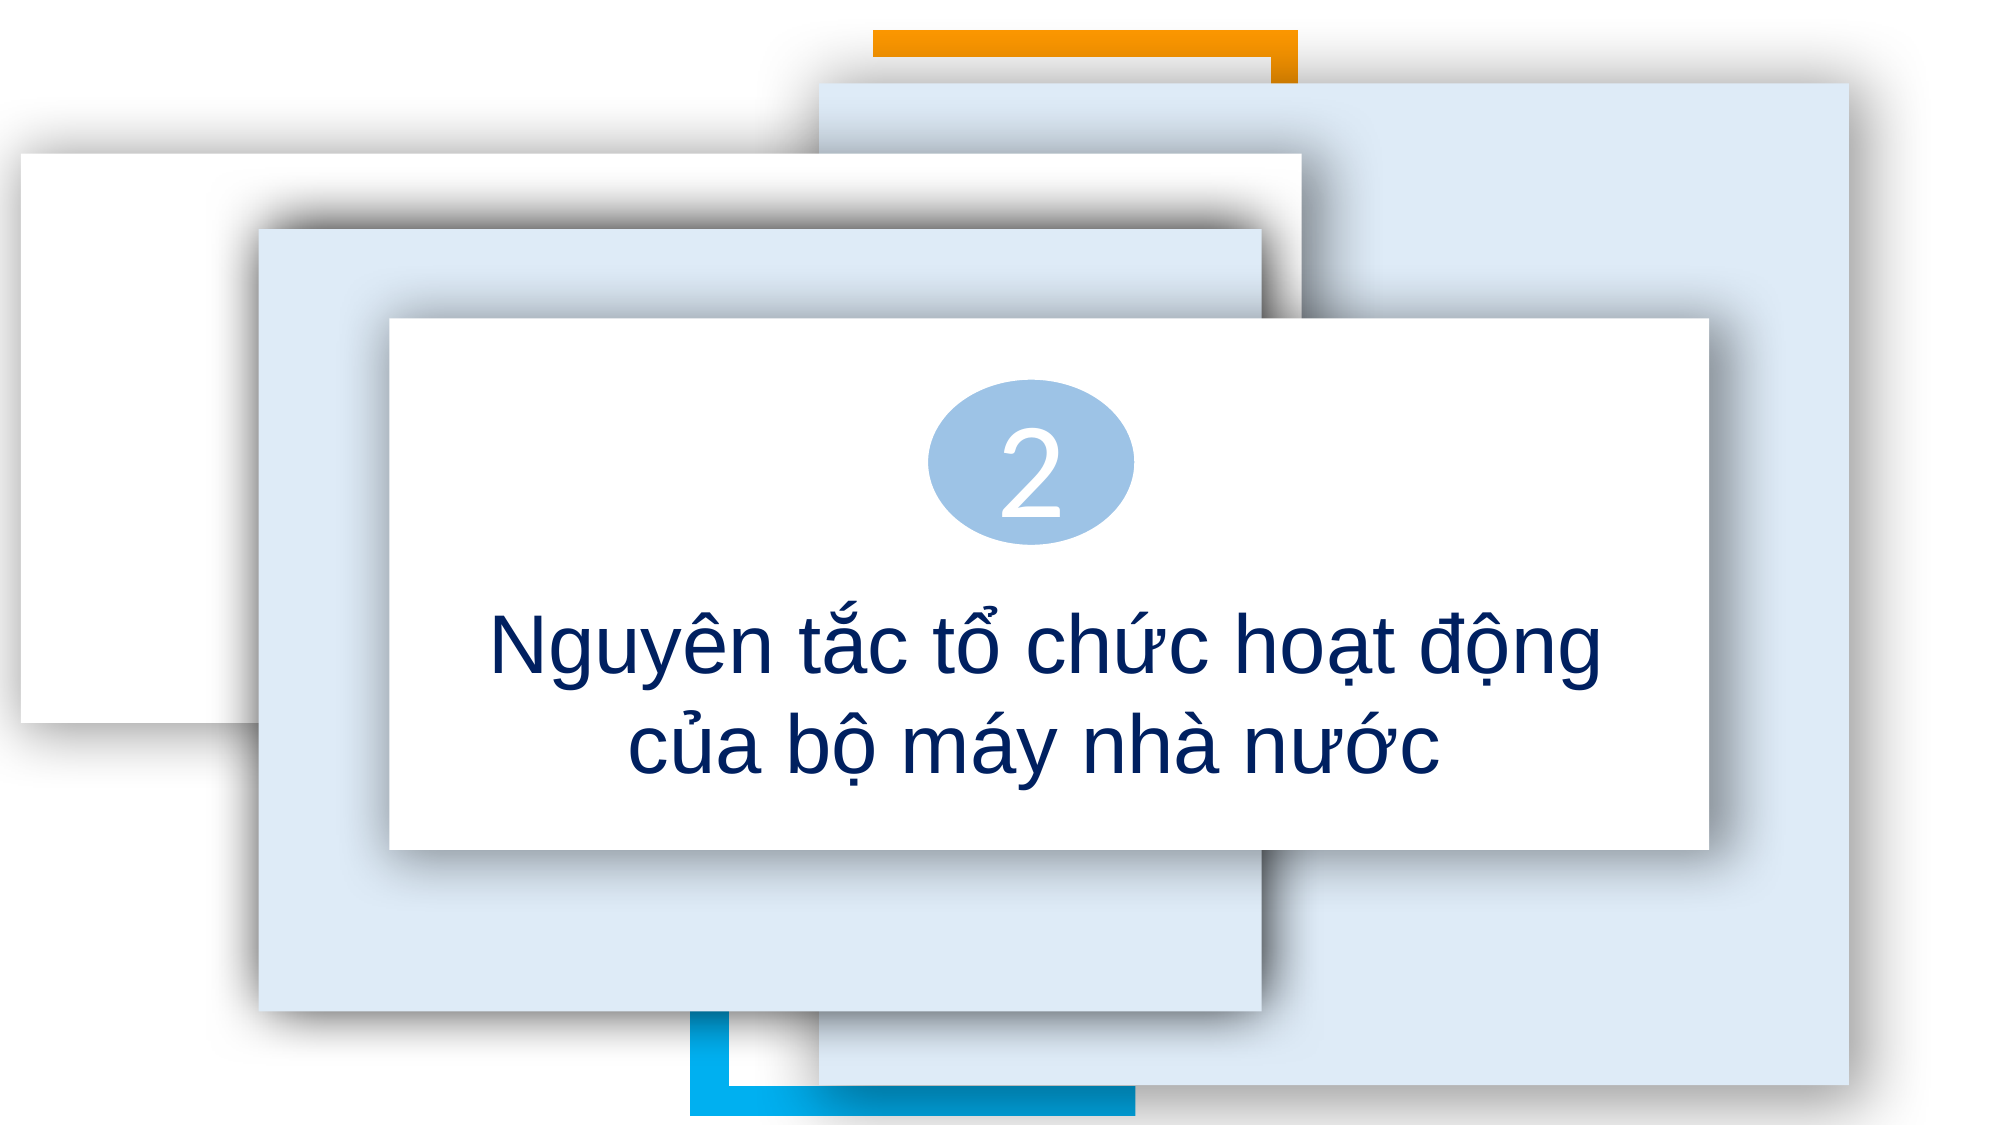

2
Nguyên tắc tổ chức hoạt động của bộ máy nhà nước